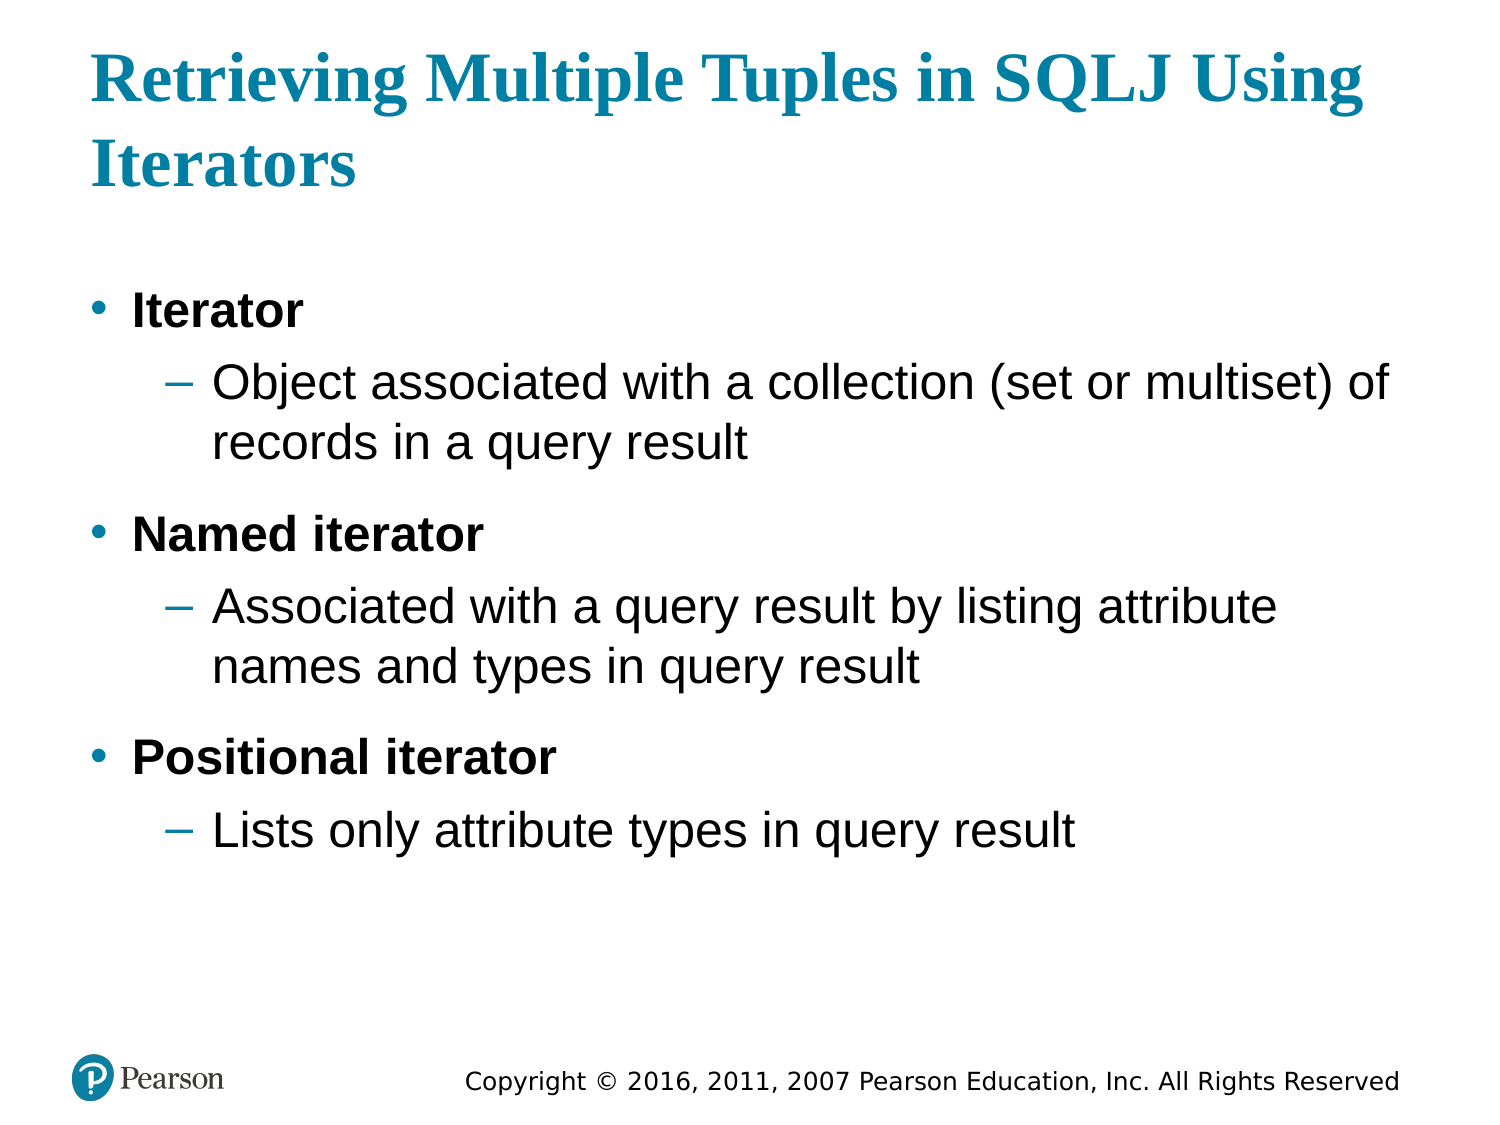

# Retrieving Multiple Tuples in S Q L J Using Iterators
Iterator
Object associated with a collection (set or multiset) of records in a query result
Named iterator
Associated with a query result by listing attribute names and types in query result
Positional iterator
Lists only attribute types in query result